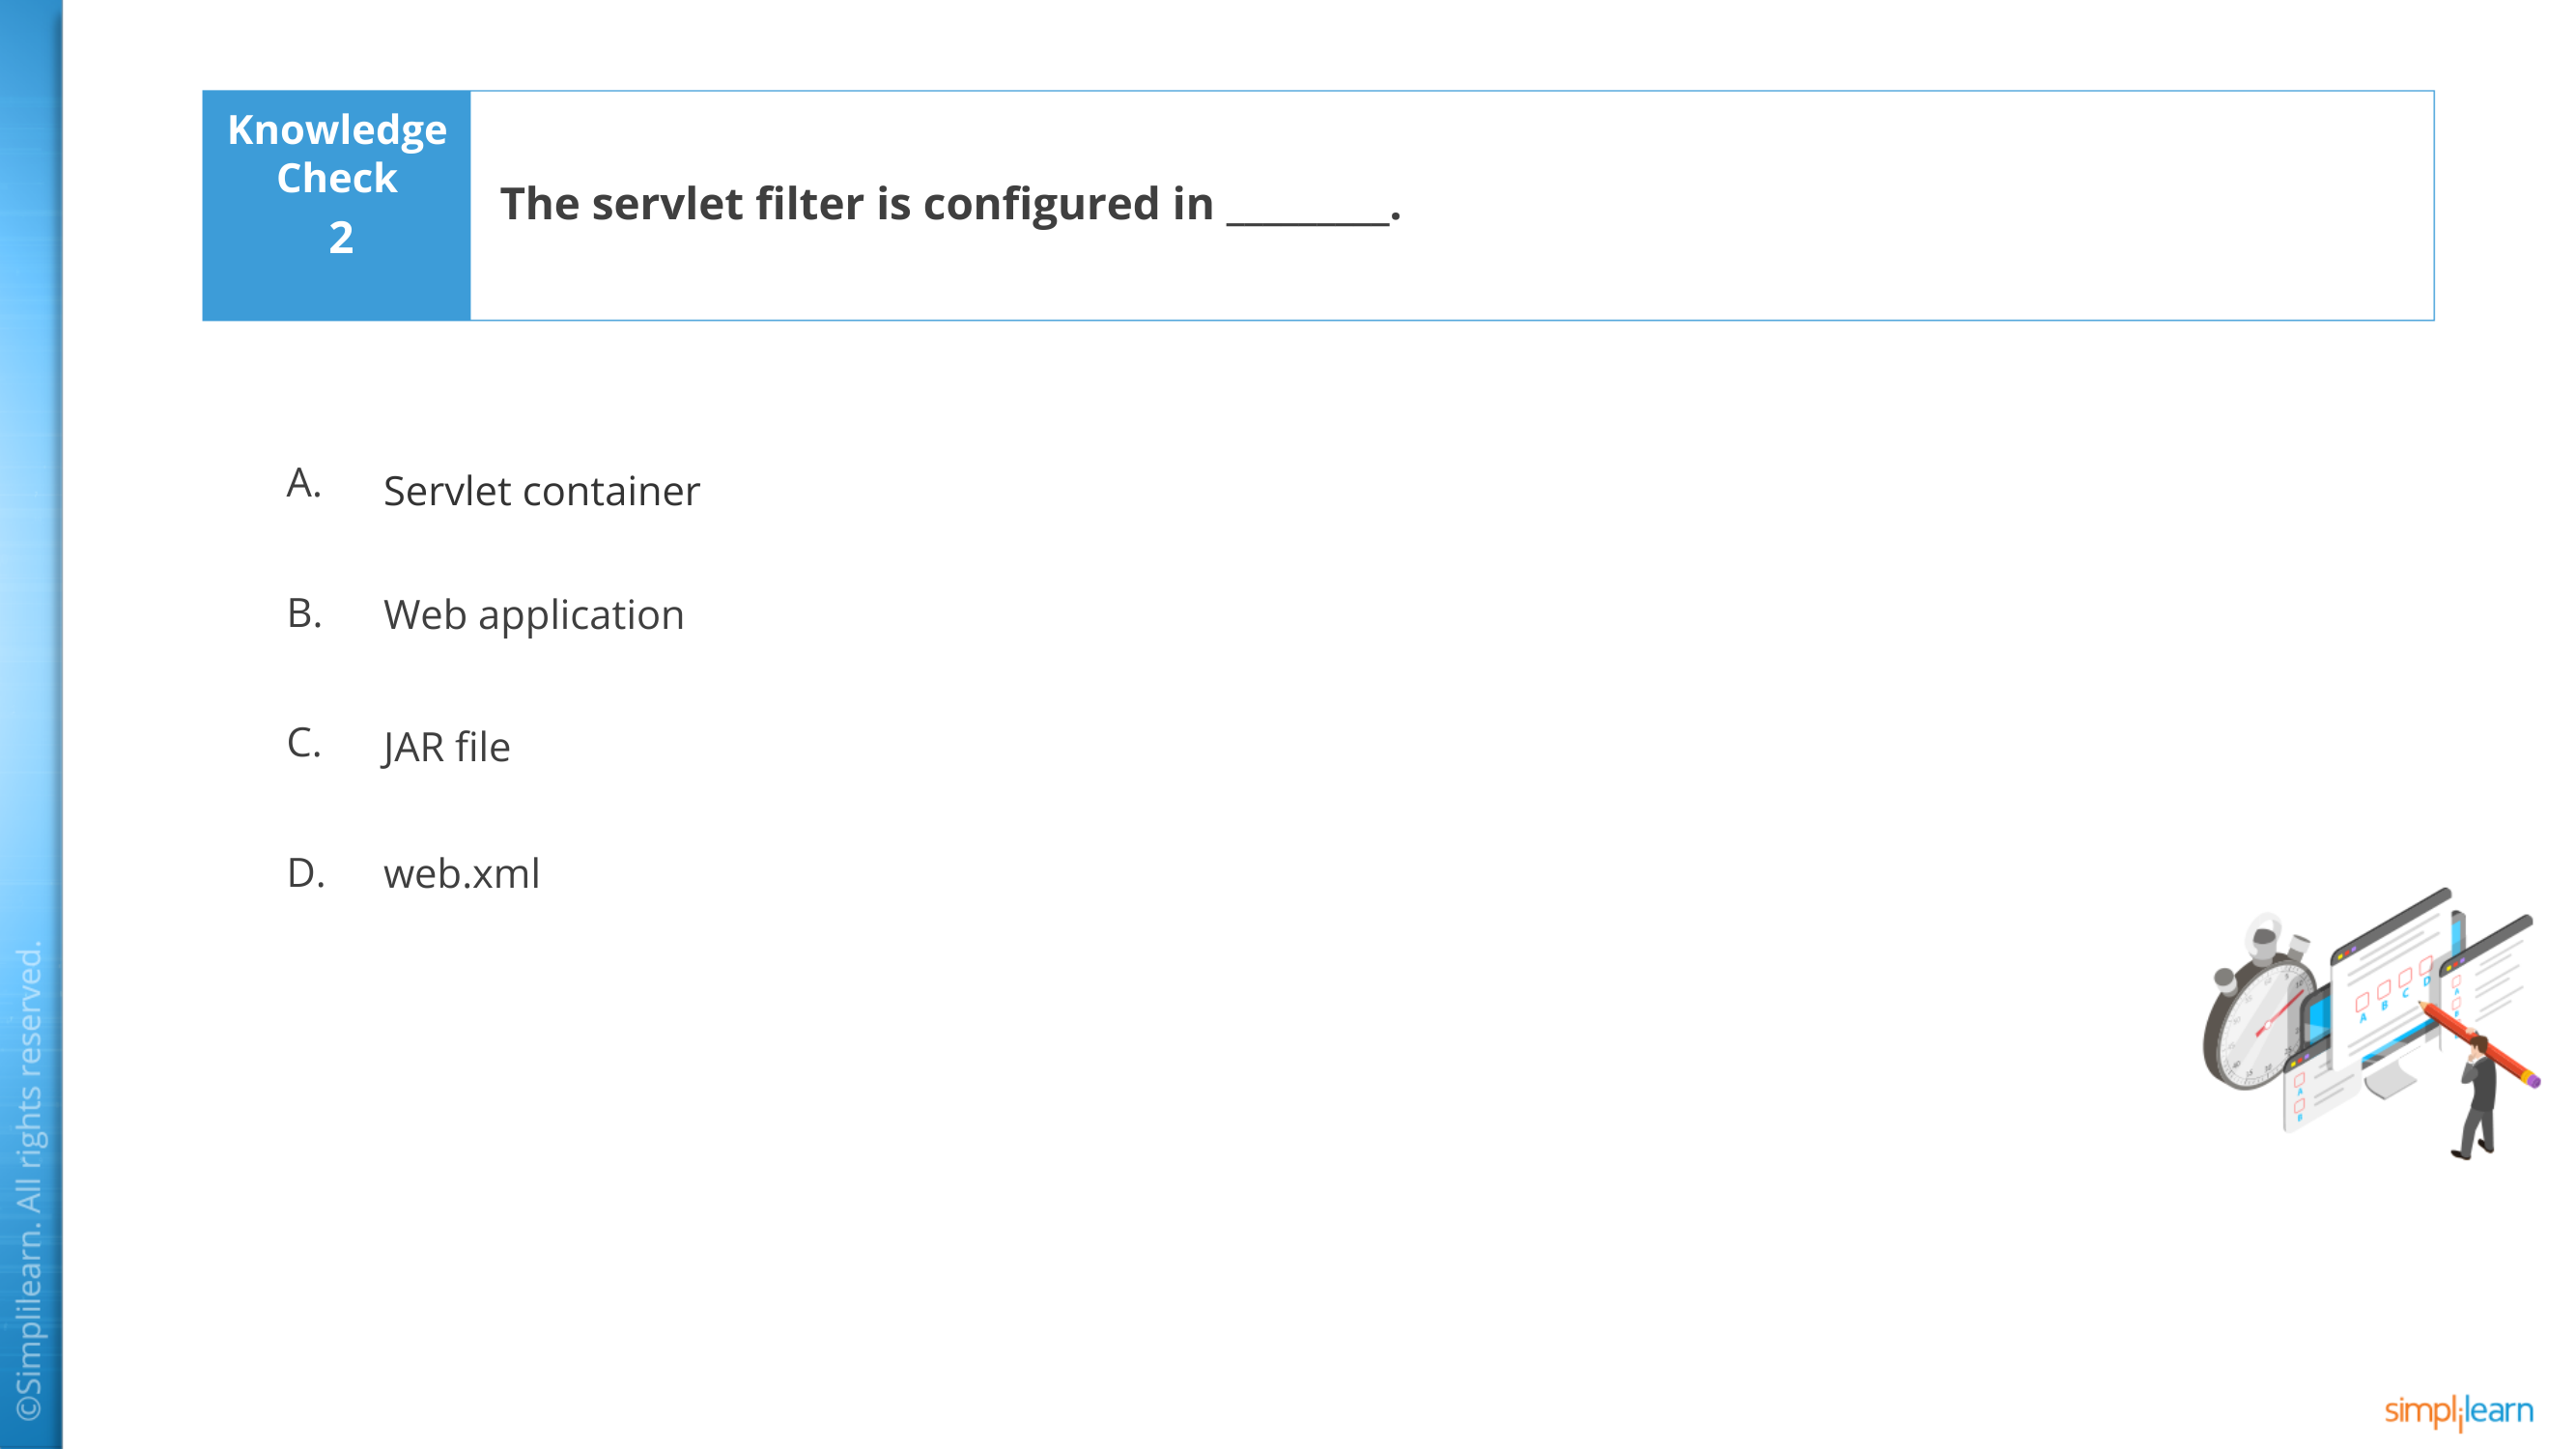

The servlet filter is configured in _________.
2
Servlet container
Web application
JAR file
web.xml